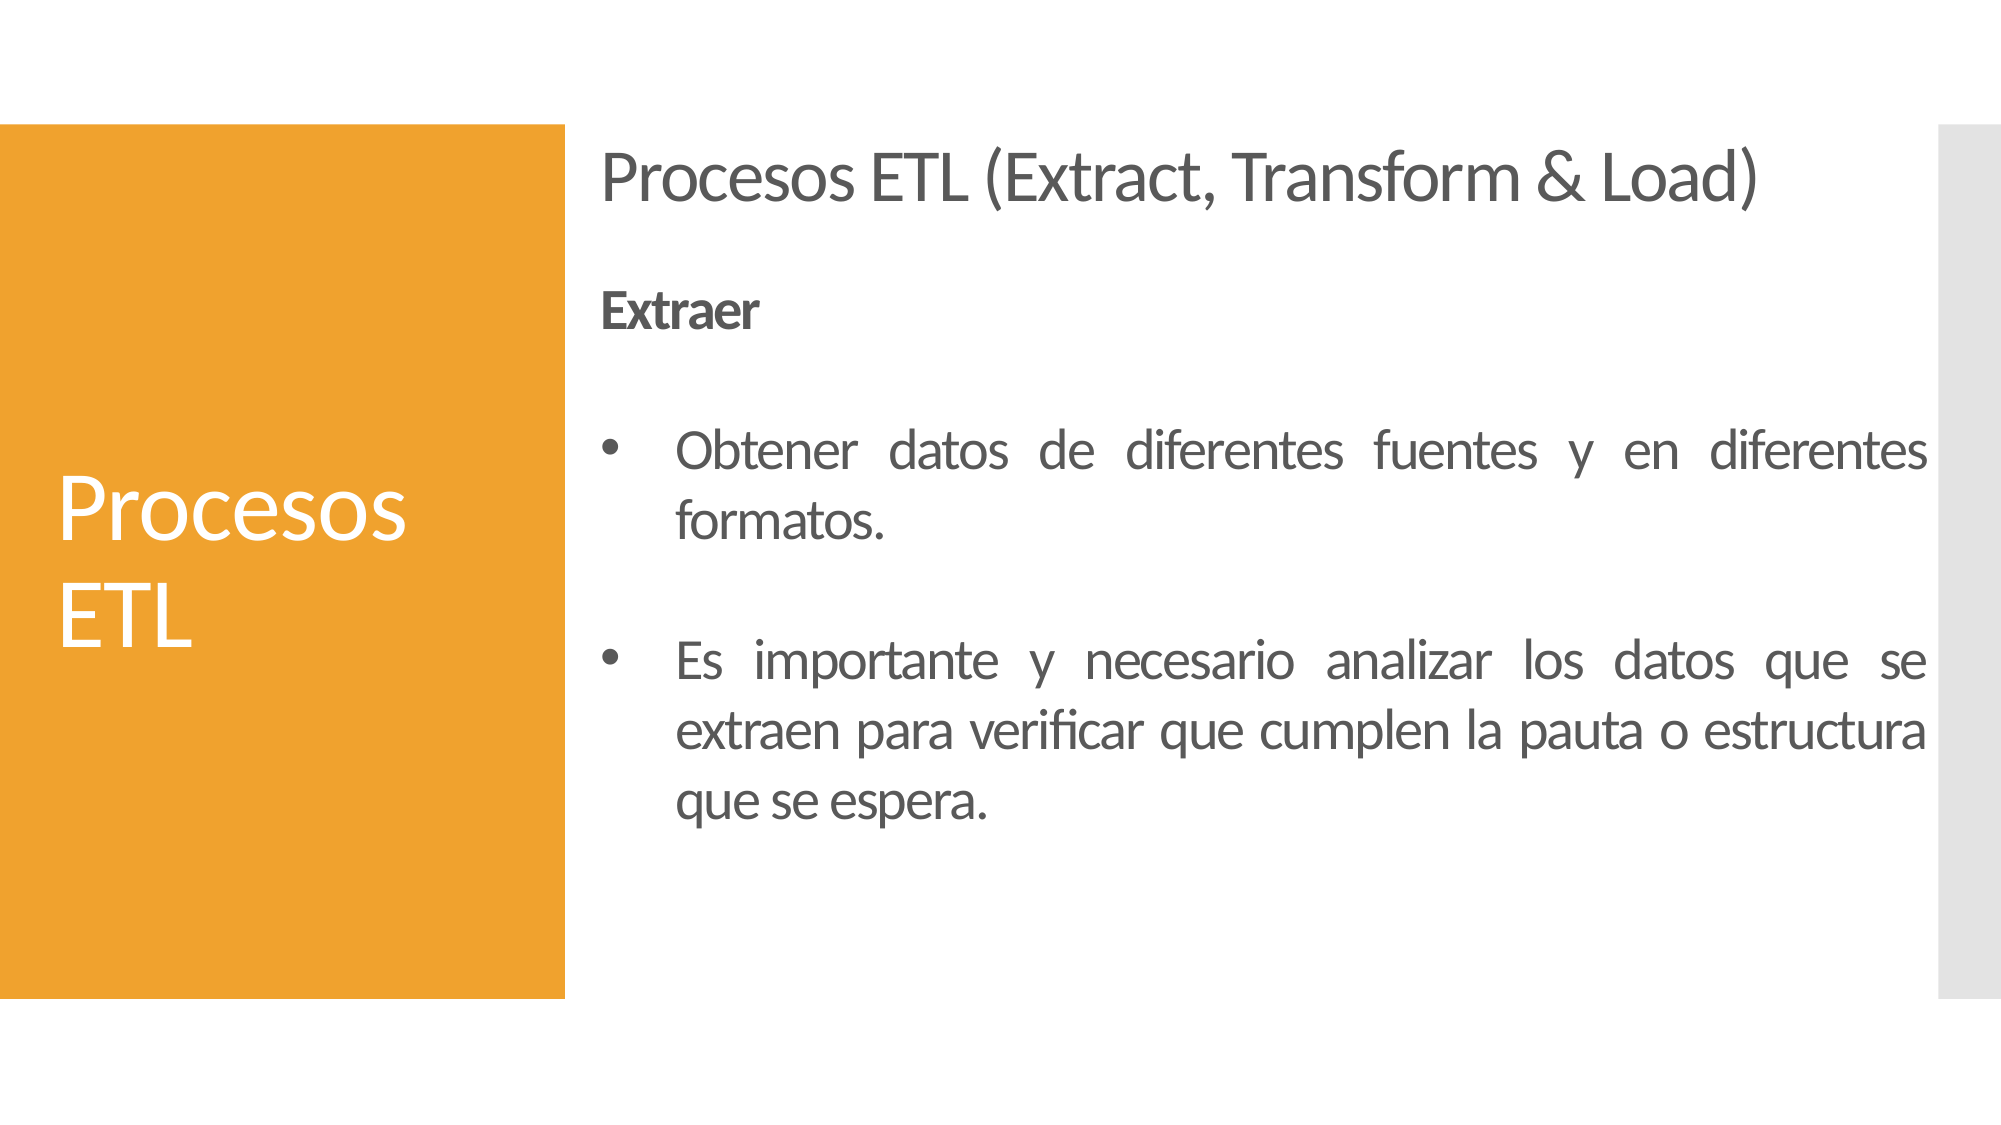

Procesos ETL (Extract, Transform & Load)
# Procesos ETL
Extraer

Obtener datos de diferentes fuentes y en diferentes formatos.

Es importante y necesario analizar los datos que se extraen para verificar que cumplen la pauta o estructura que se espera.